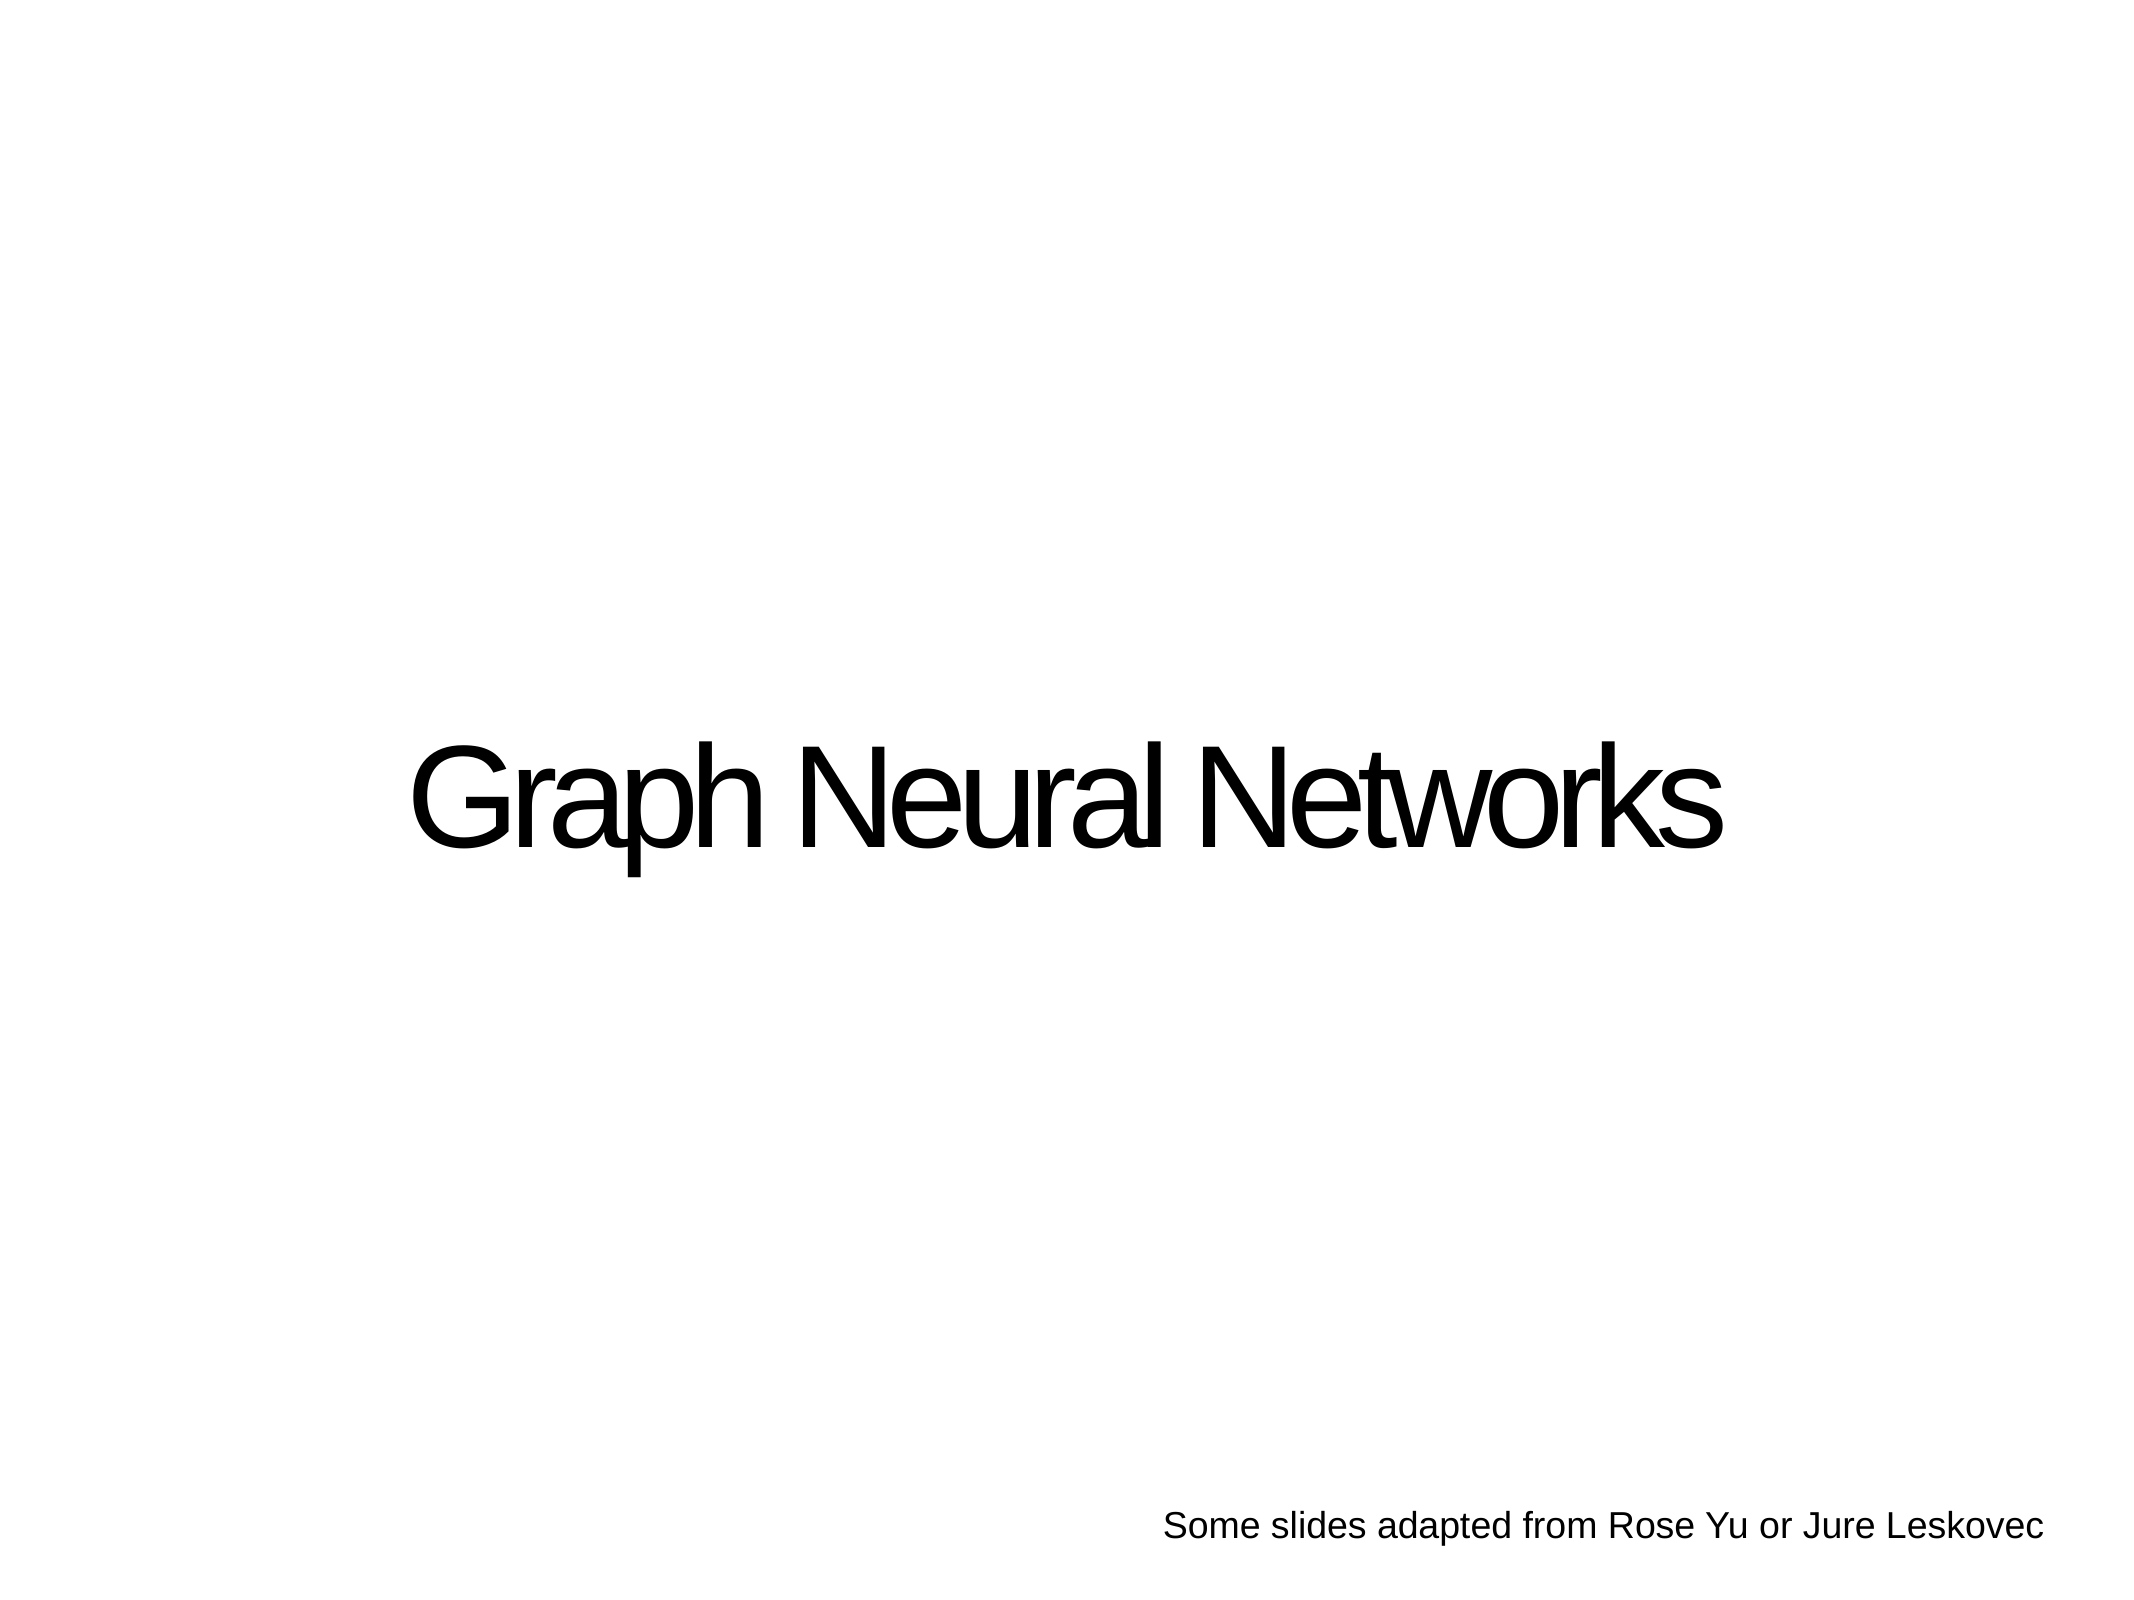

# Graph Neural Networks
Some slides adapted from Rose Yu or Jure Leskovec